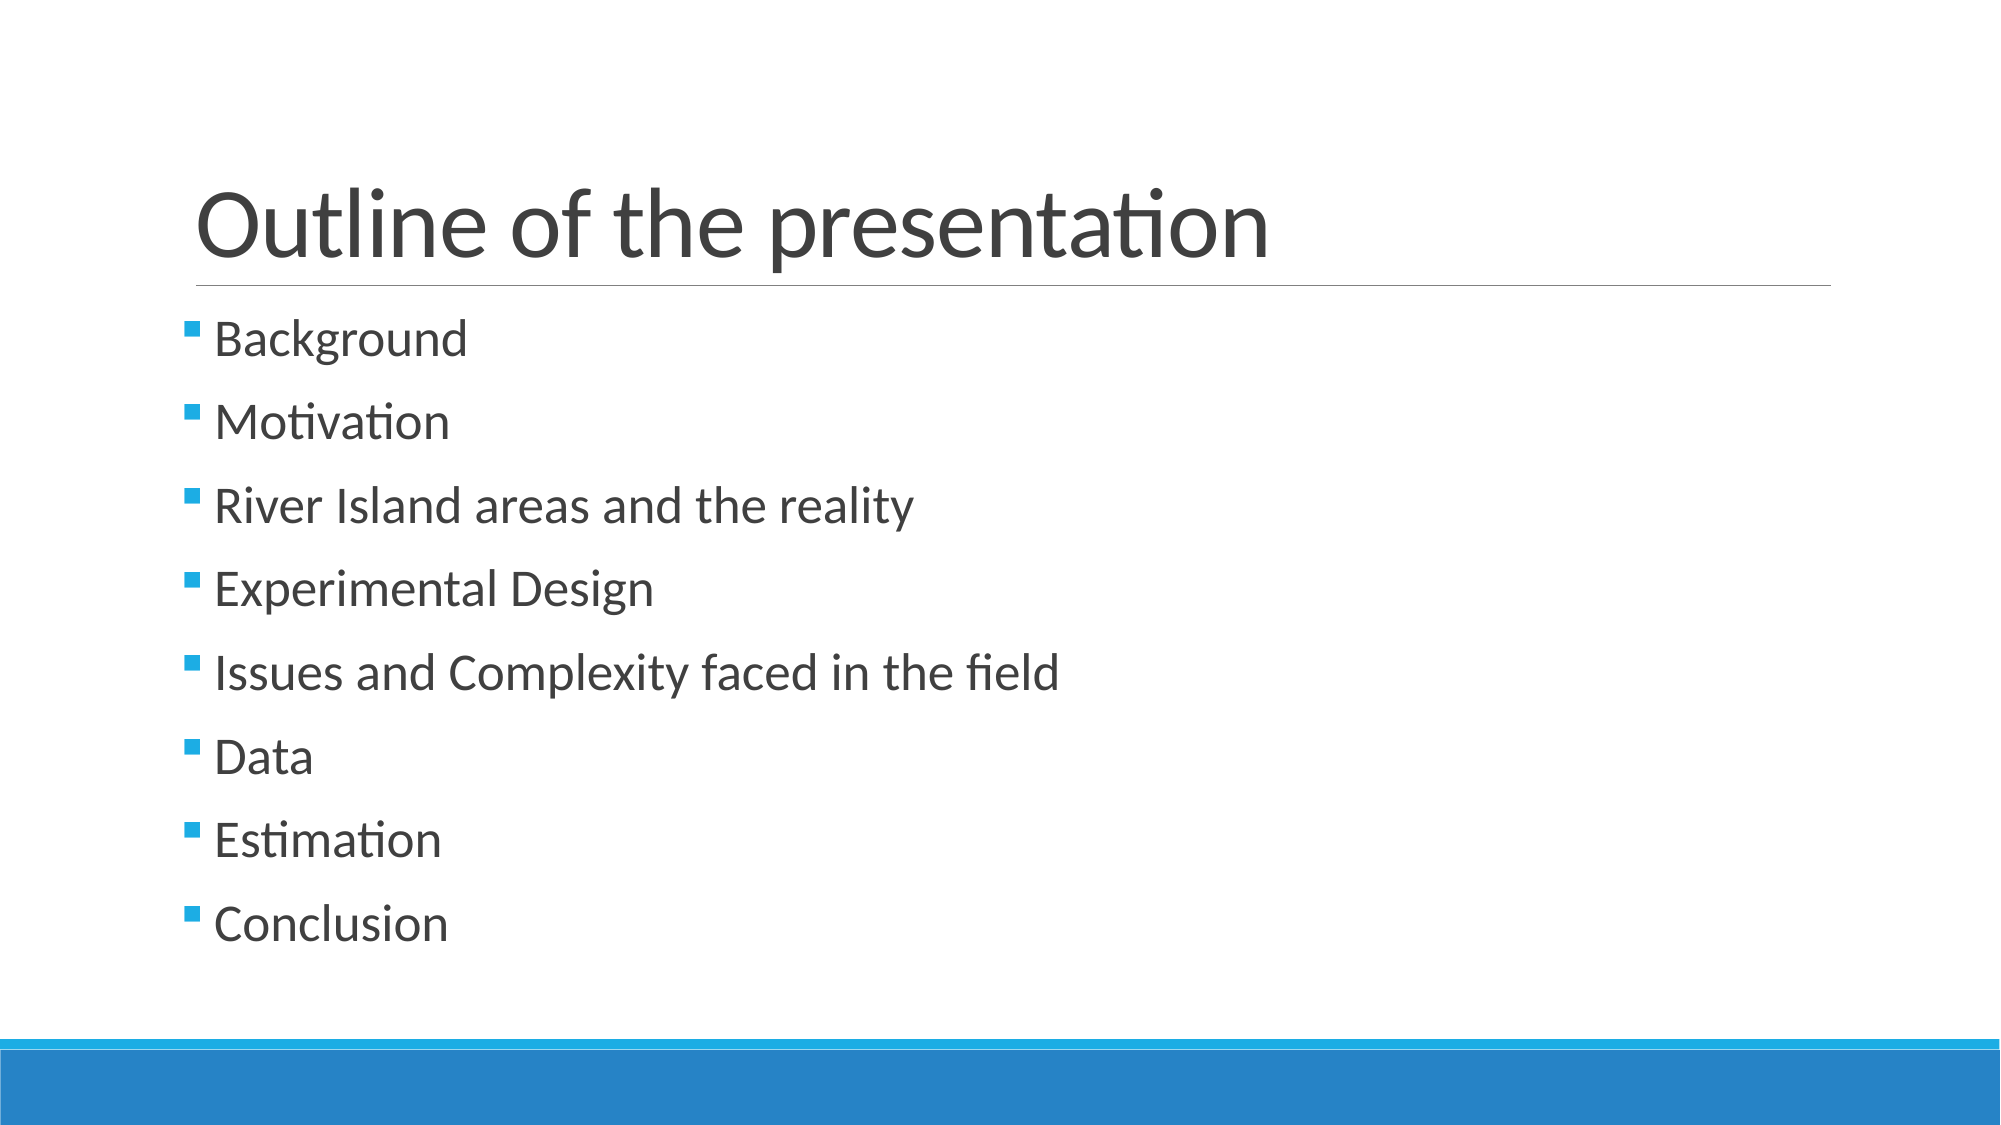

# Outline of the presentation
 Background
 Motivation
 River Island areas and the reality
 Experimental Design
 Issues and Complexity faced in the field
 Data
 Estimation
 Conclusion